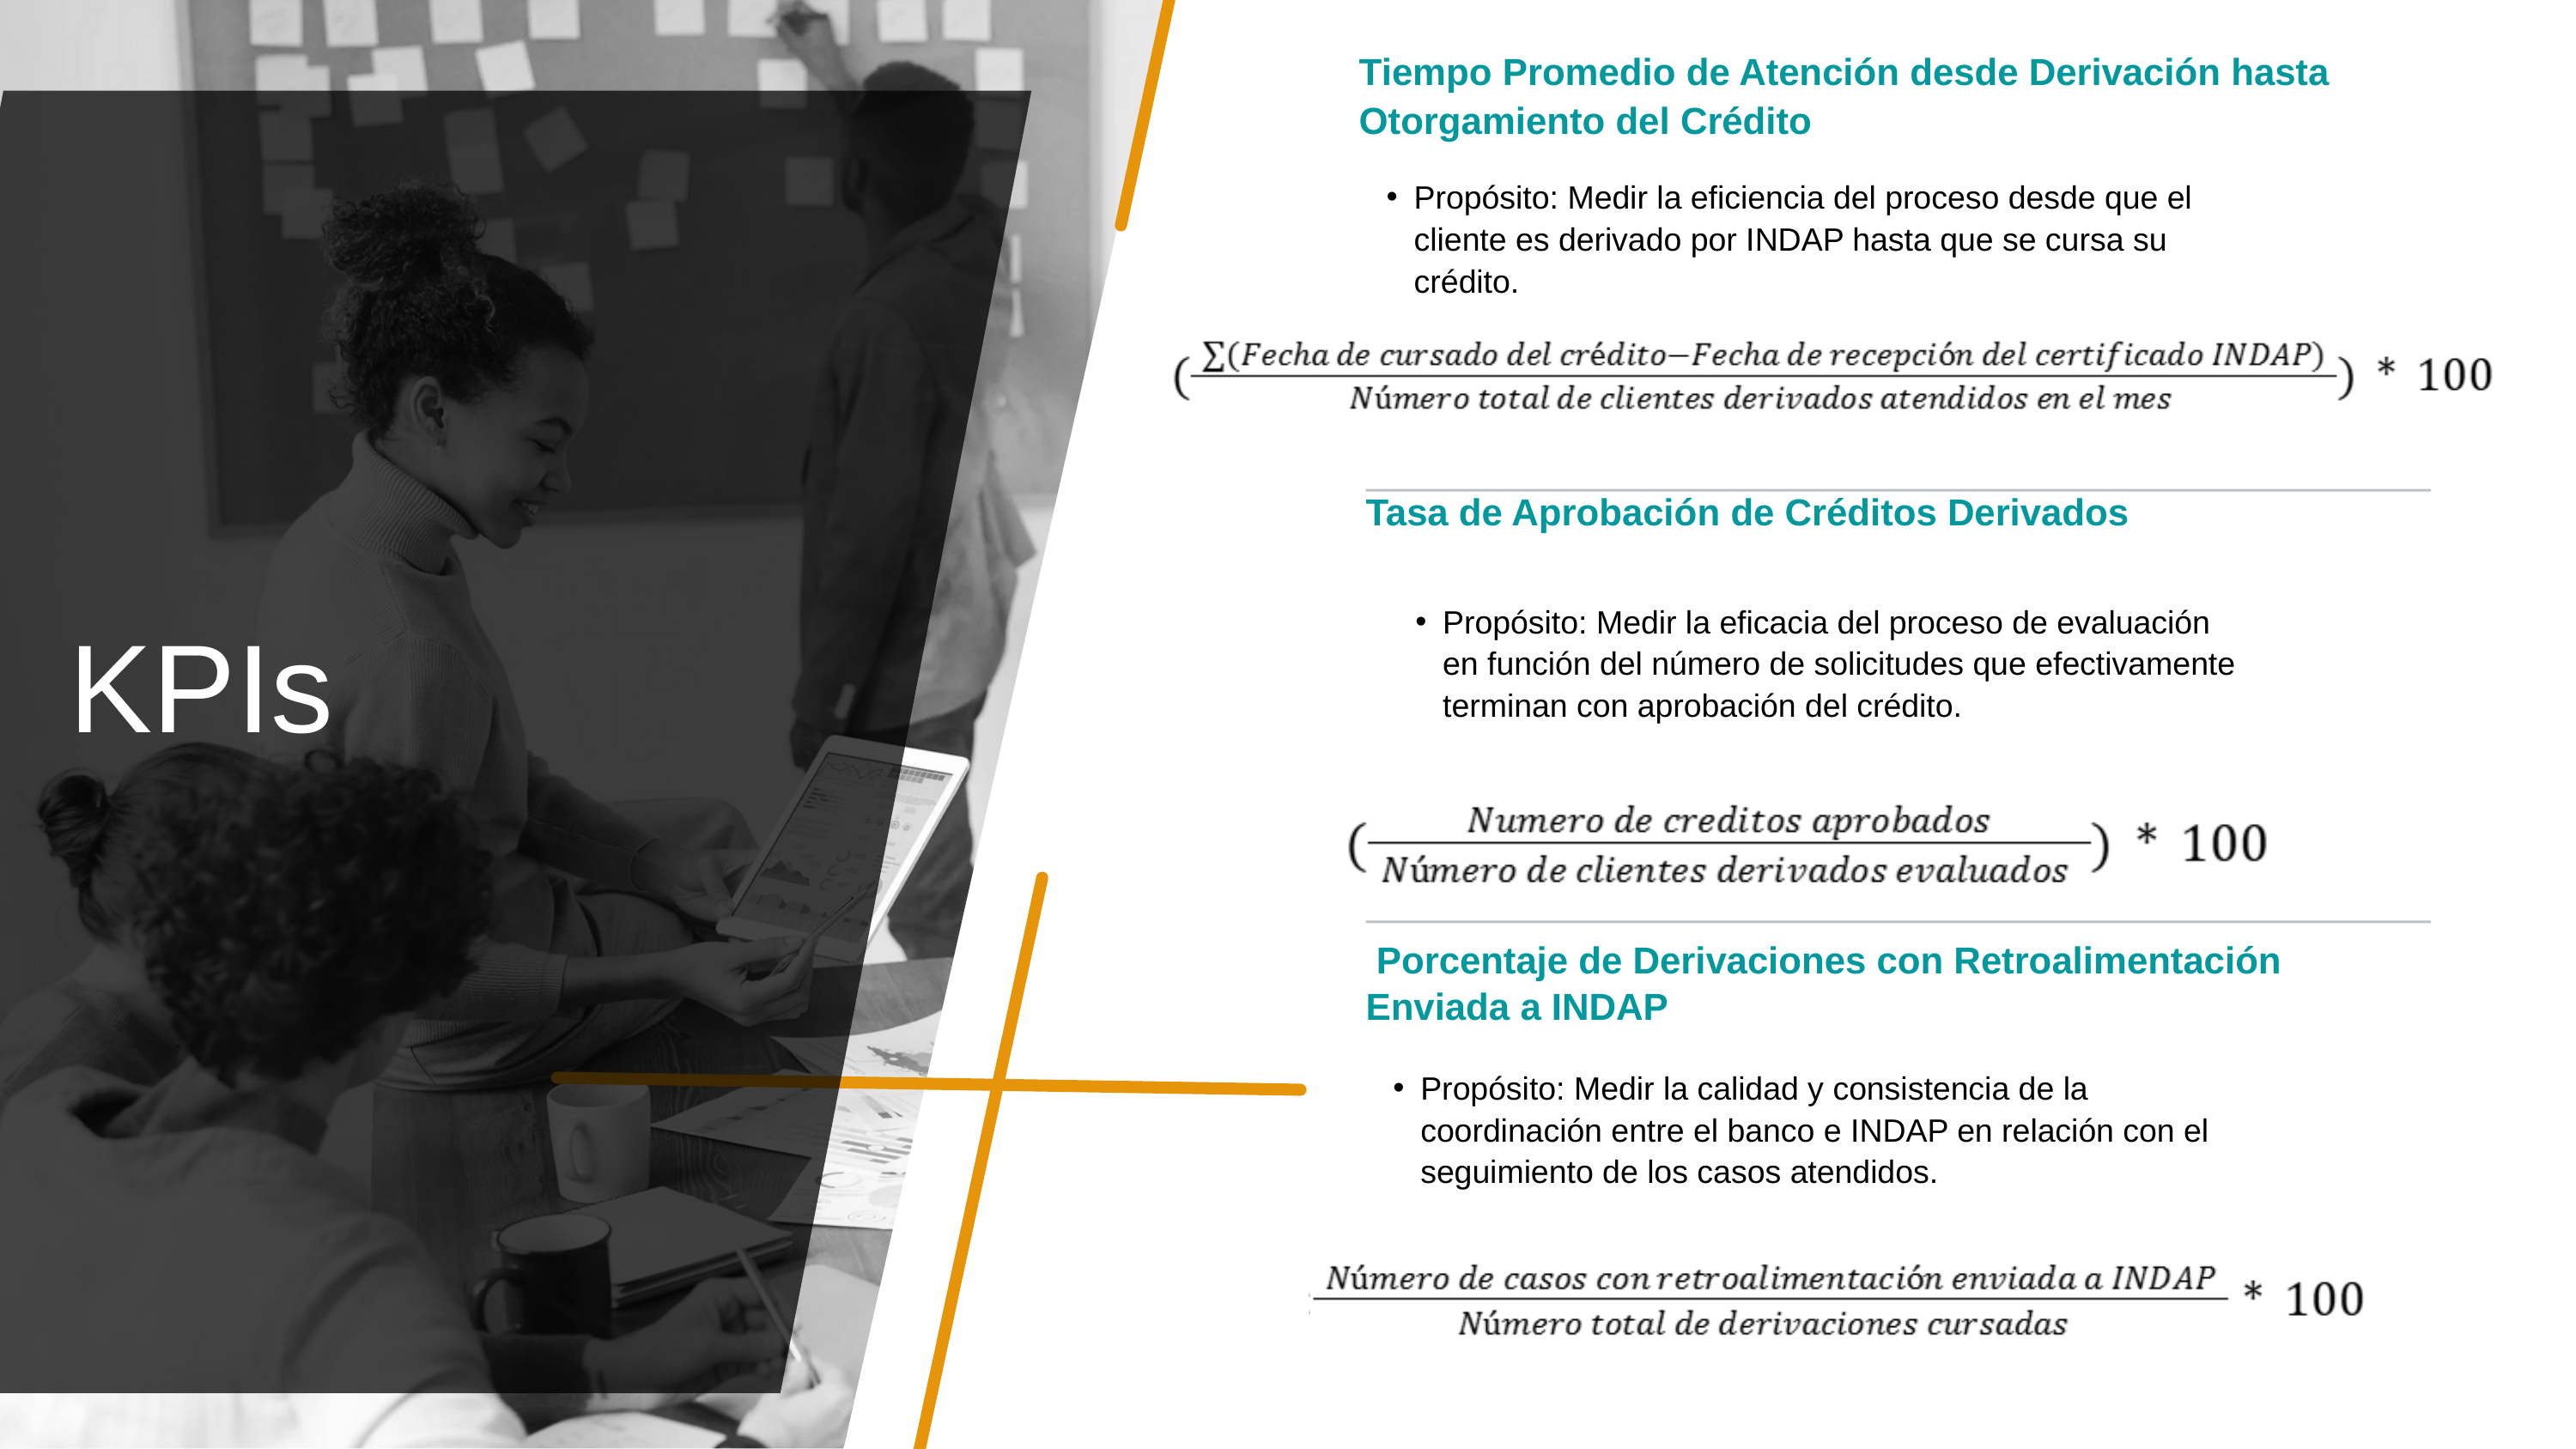

Tiempo Promedio de Atención desde Derivación hasta Otorgamiento del Crédito

Propósito: Medir la eficiencia del proceso desde que el cliente es derivado por INDAP hasta que se cursa su crédito.

Tasa de Aprobación de Créditos Derivados

Propósito: Medir la eficacia del proceso de evaluación en función del número de solicitudes que efectivamente terminan con aprobación del crédito.
KPIs

 Porcentaje de Derivaciones con Retroalimentación Enviada a INDAP
Propósito: Medir la calidad y consistencia de la coordinación entre el banco e INDAP en relación con el seguimiento de los casos atendidos.